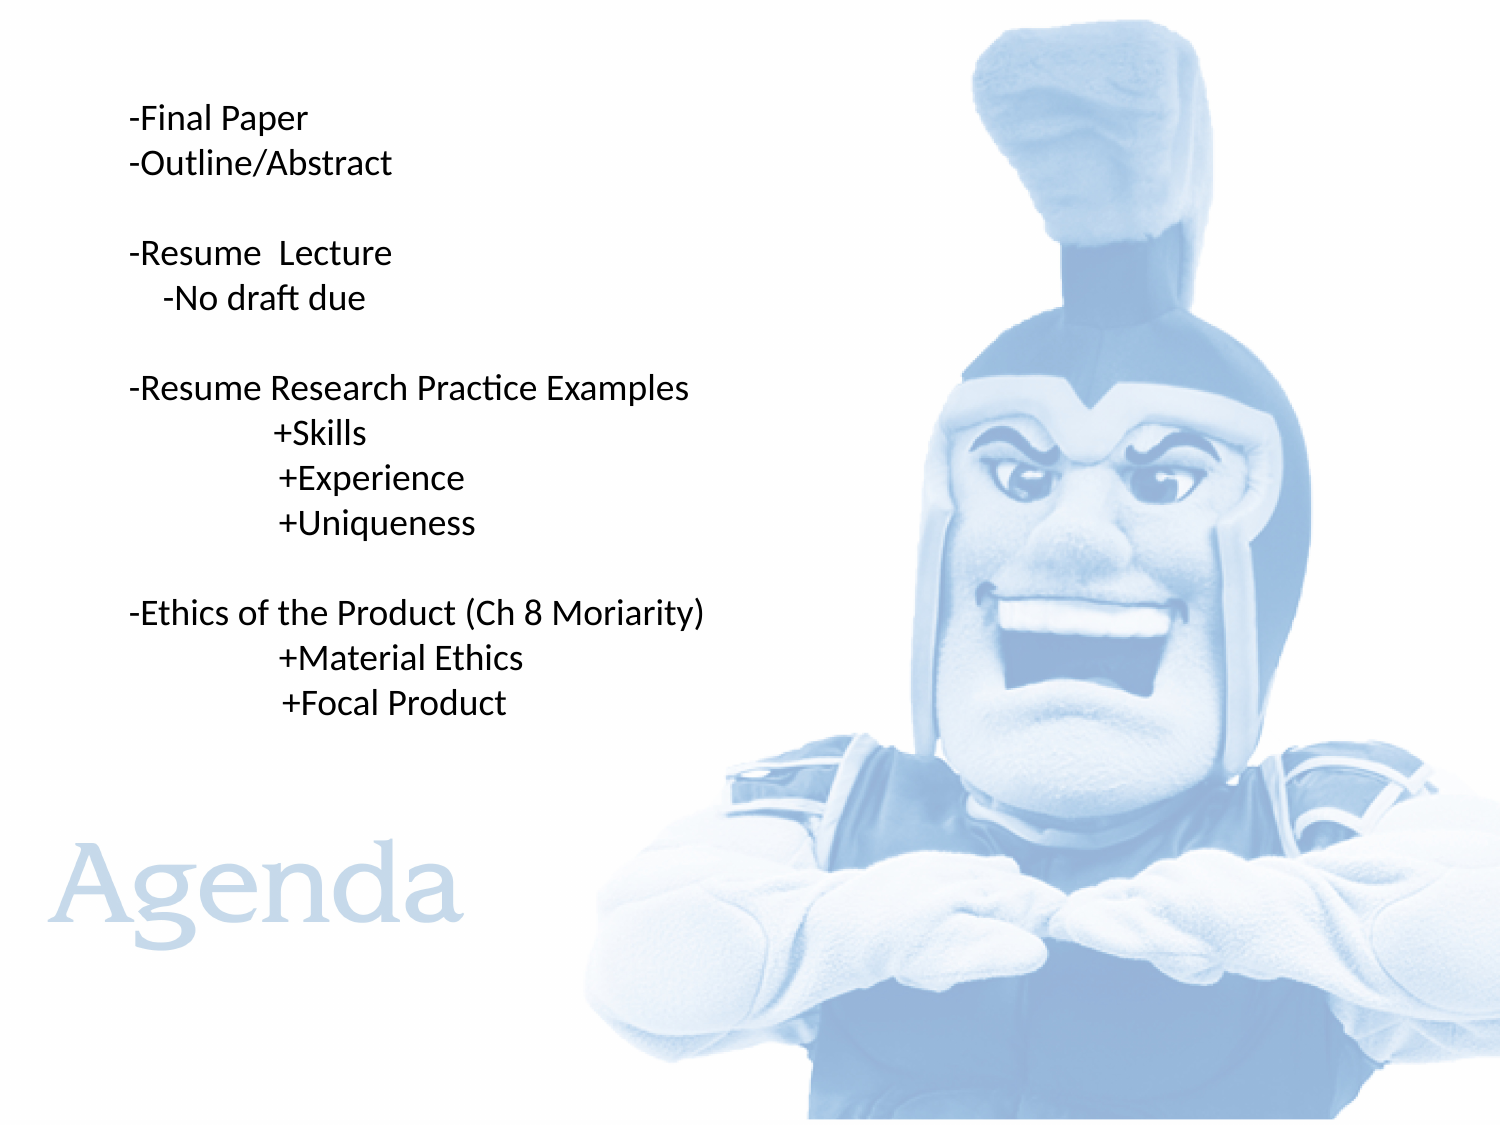

-Final Paper
-Outline/Abstract

-Resume  Lecture
    -No draft due

-Resume Research Practice Examples
                 +Skills
	+Experience
	+Uniqueness

-Ethics of the Product (Ch 8 Moriarity)
	+Material Ethics
                  +Focal Product